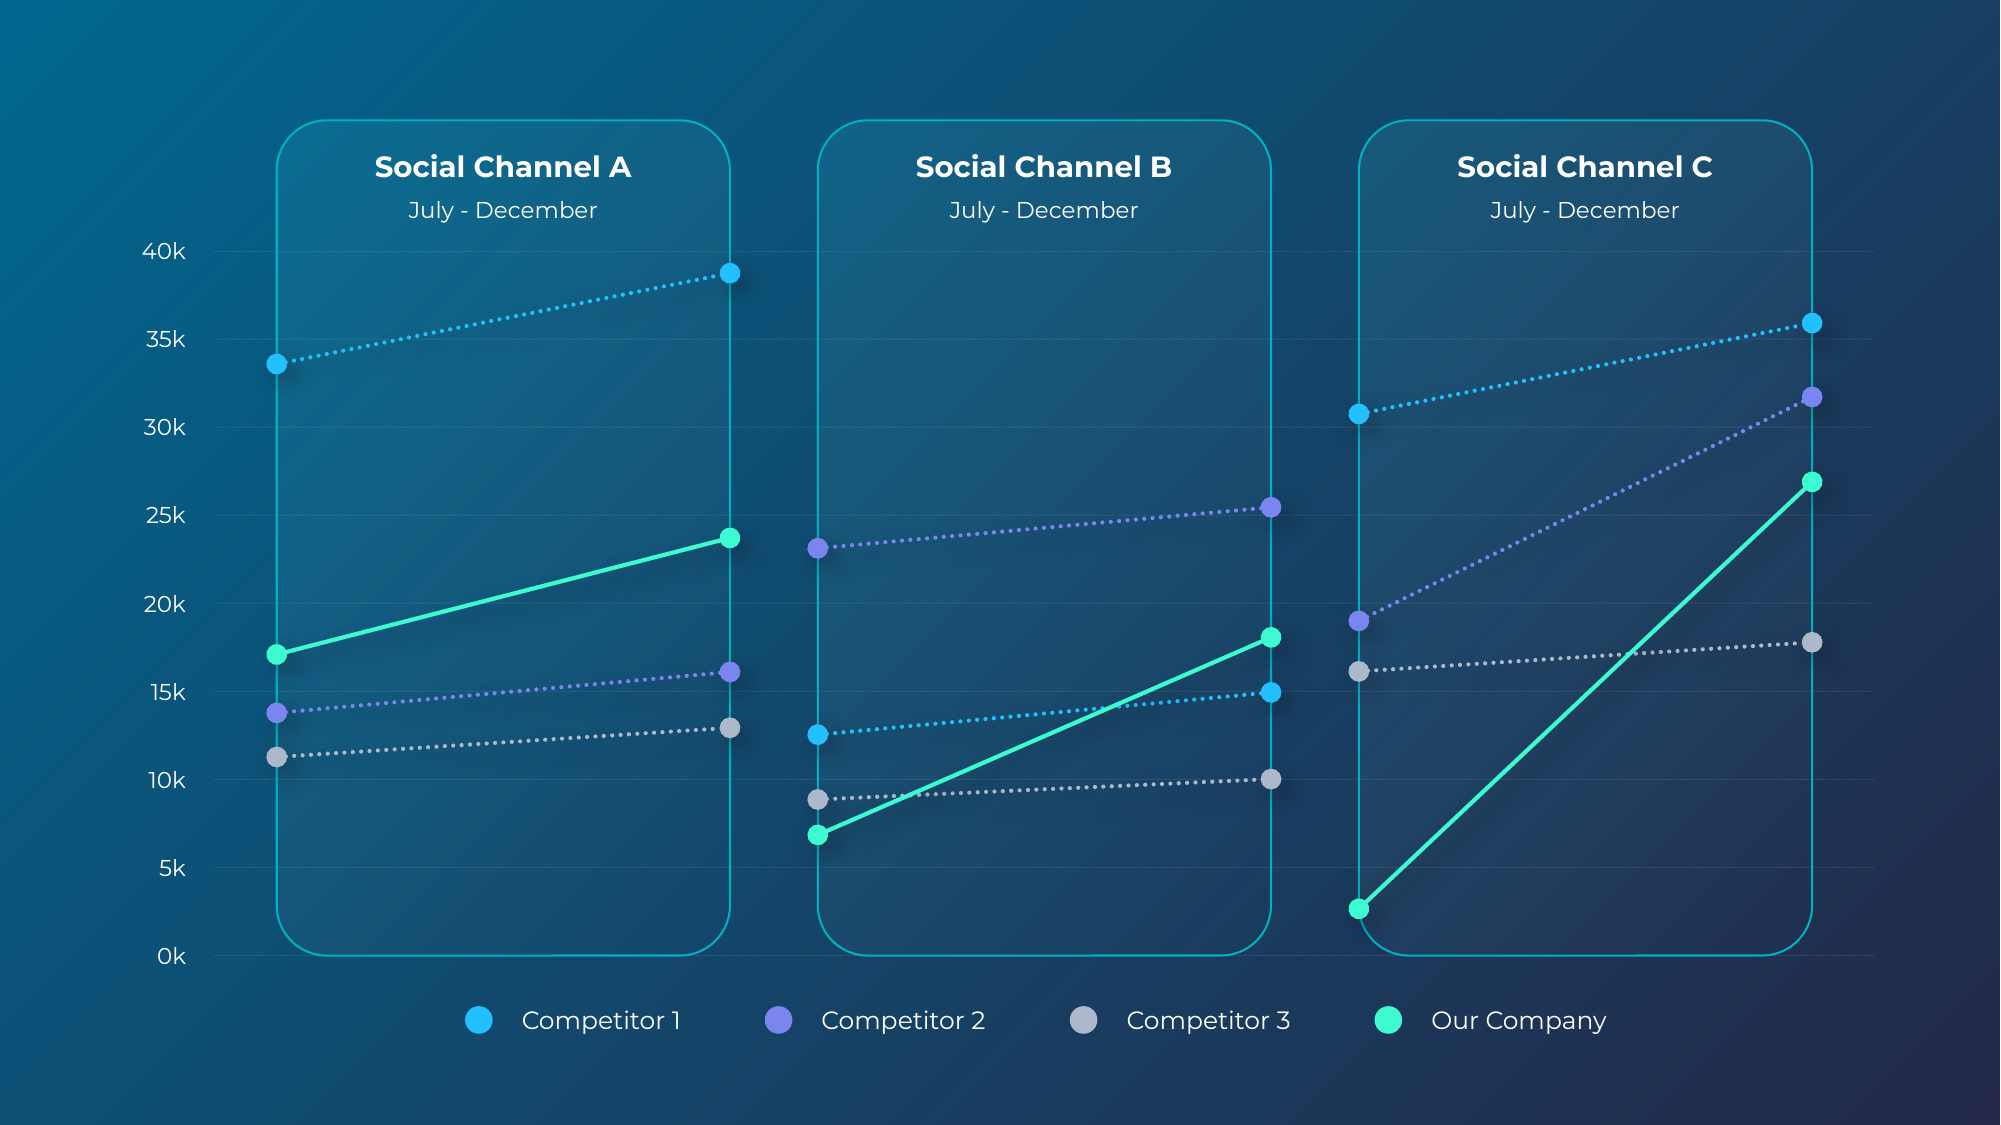

Social Channel A
July - December
Social Channel B
July - December
Social Channel C
July - December
40k
35k
30k
25k
20k
15k
10k
5k
0k
Competitor 1

Competitor 2

Competitor 3

Our Company